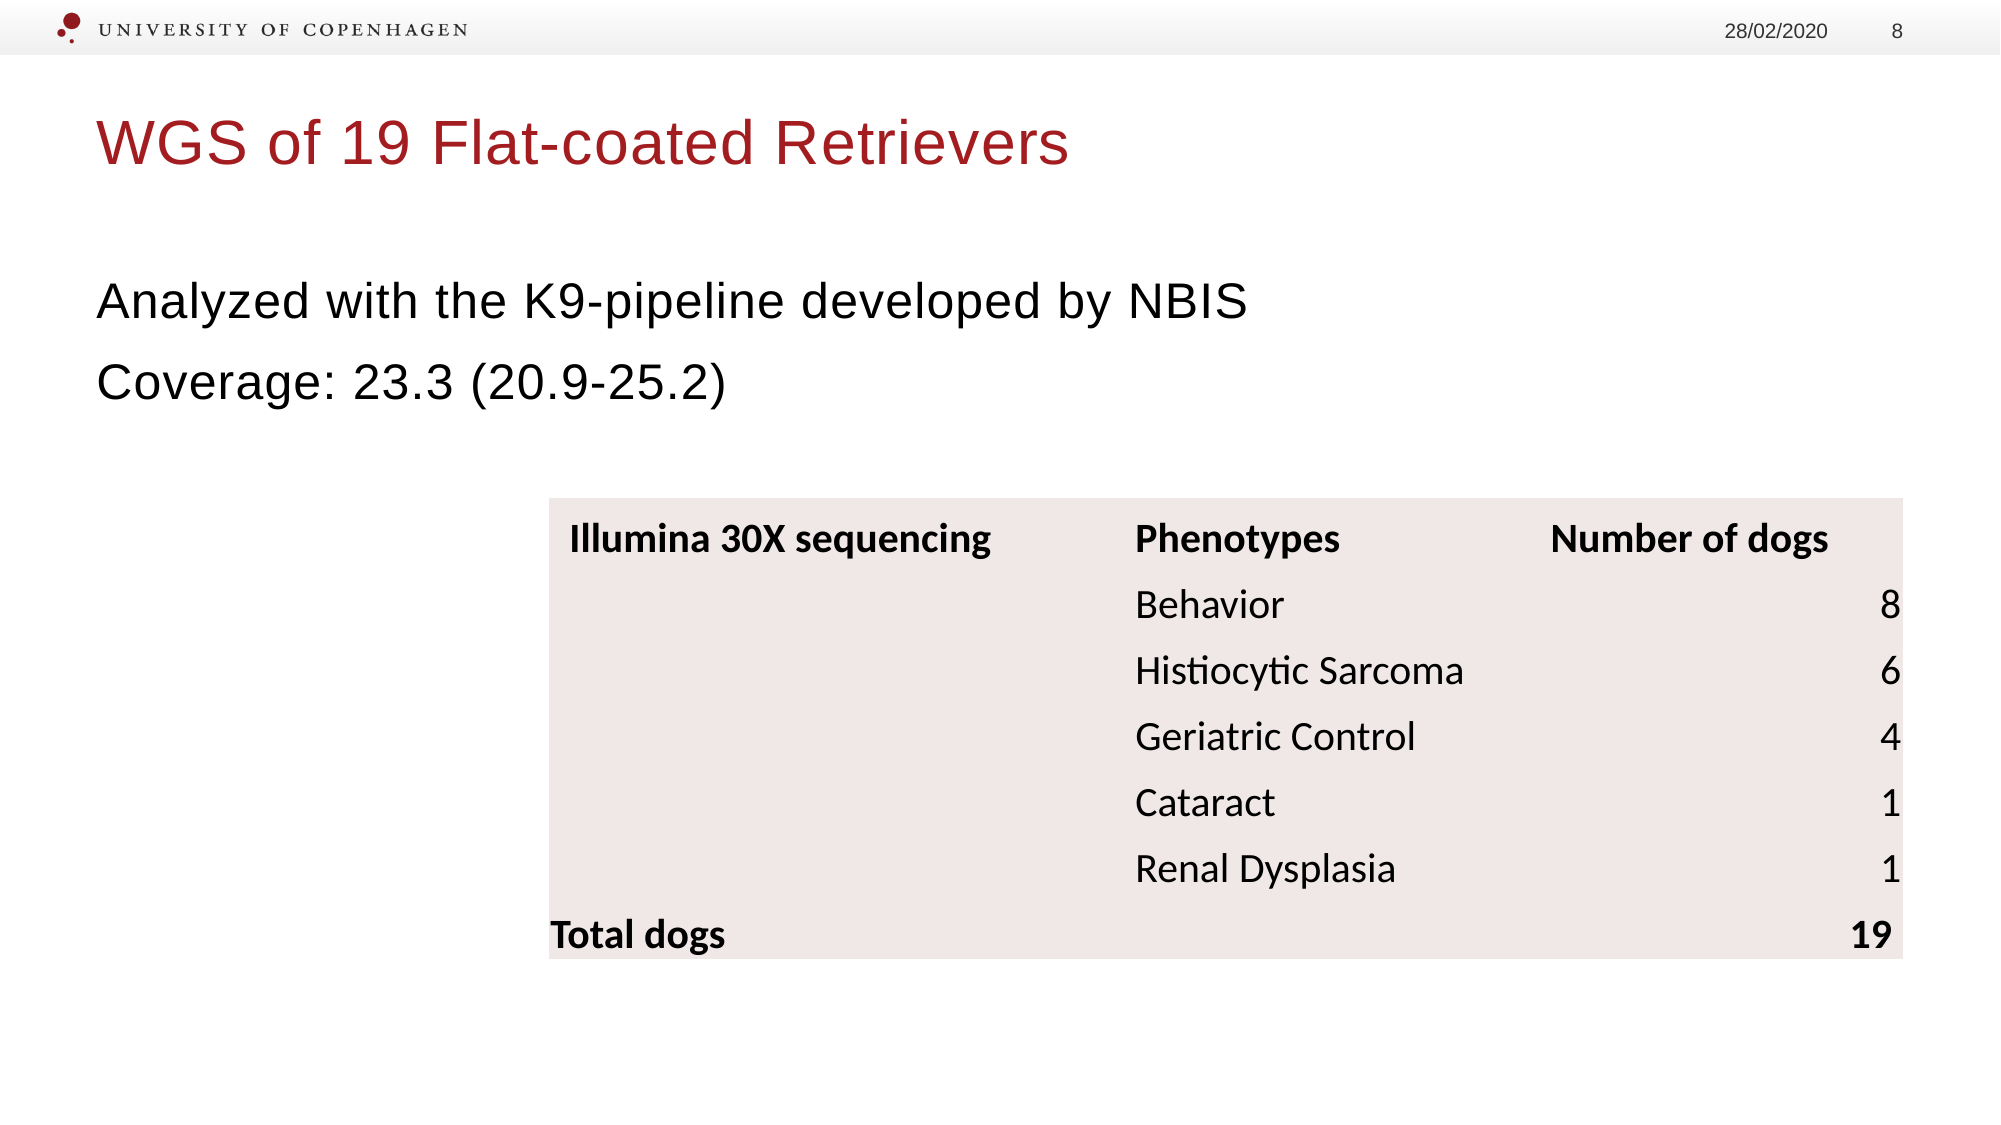

28/02/2020
8
# WGS of 19 Flat-coated Retrievers
Analyzed with the K9-pipeline developed by NBIS
Coverage: 23.3 (20.9-25.2)

| Illumina 30X sequencing | Phenotypes | Number of dogs |
| --- | --- | --- |
|  | Behavior | 8 |
|  | Histiocytic Sarcoma | 6 |
|  | Geriatric Control | 4 |
|  | Cataract | 1 |
|  | Renal Dysplasia | 1 |
| Total dogs |  | 19 |